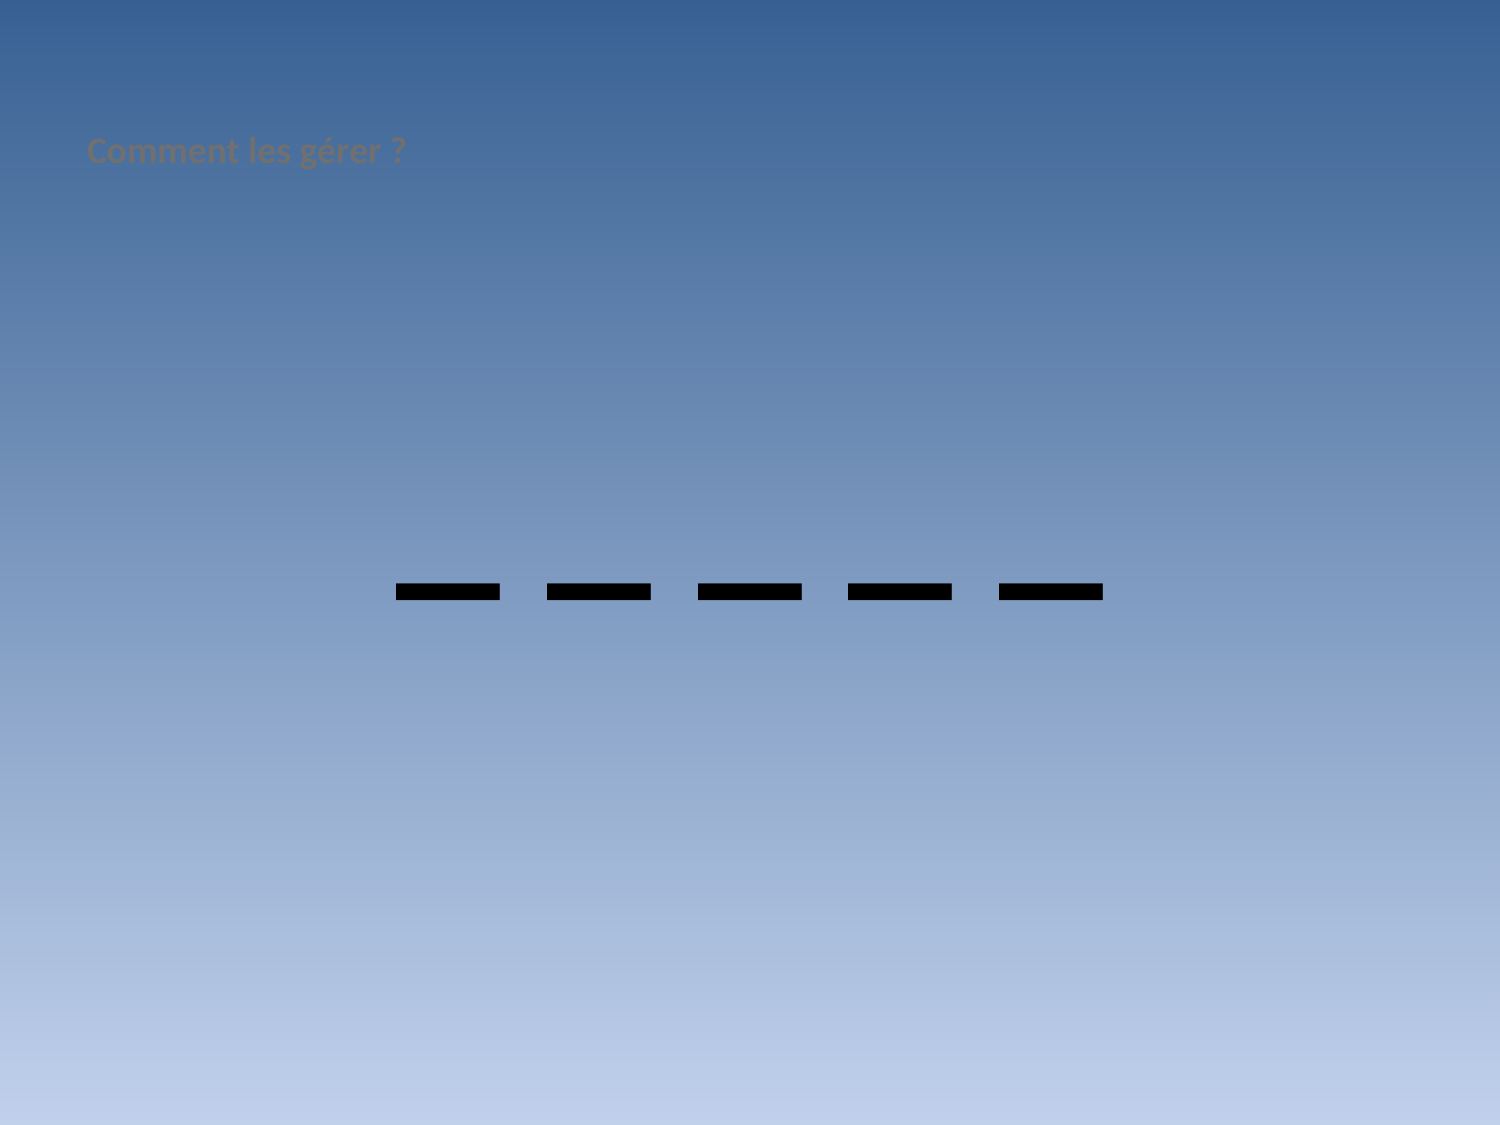

Comment les gérer ?

_ _ _ _ _